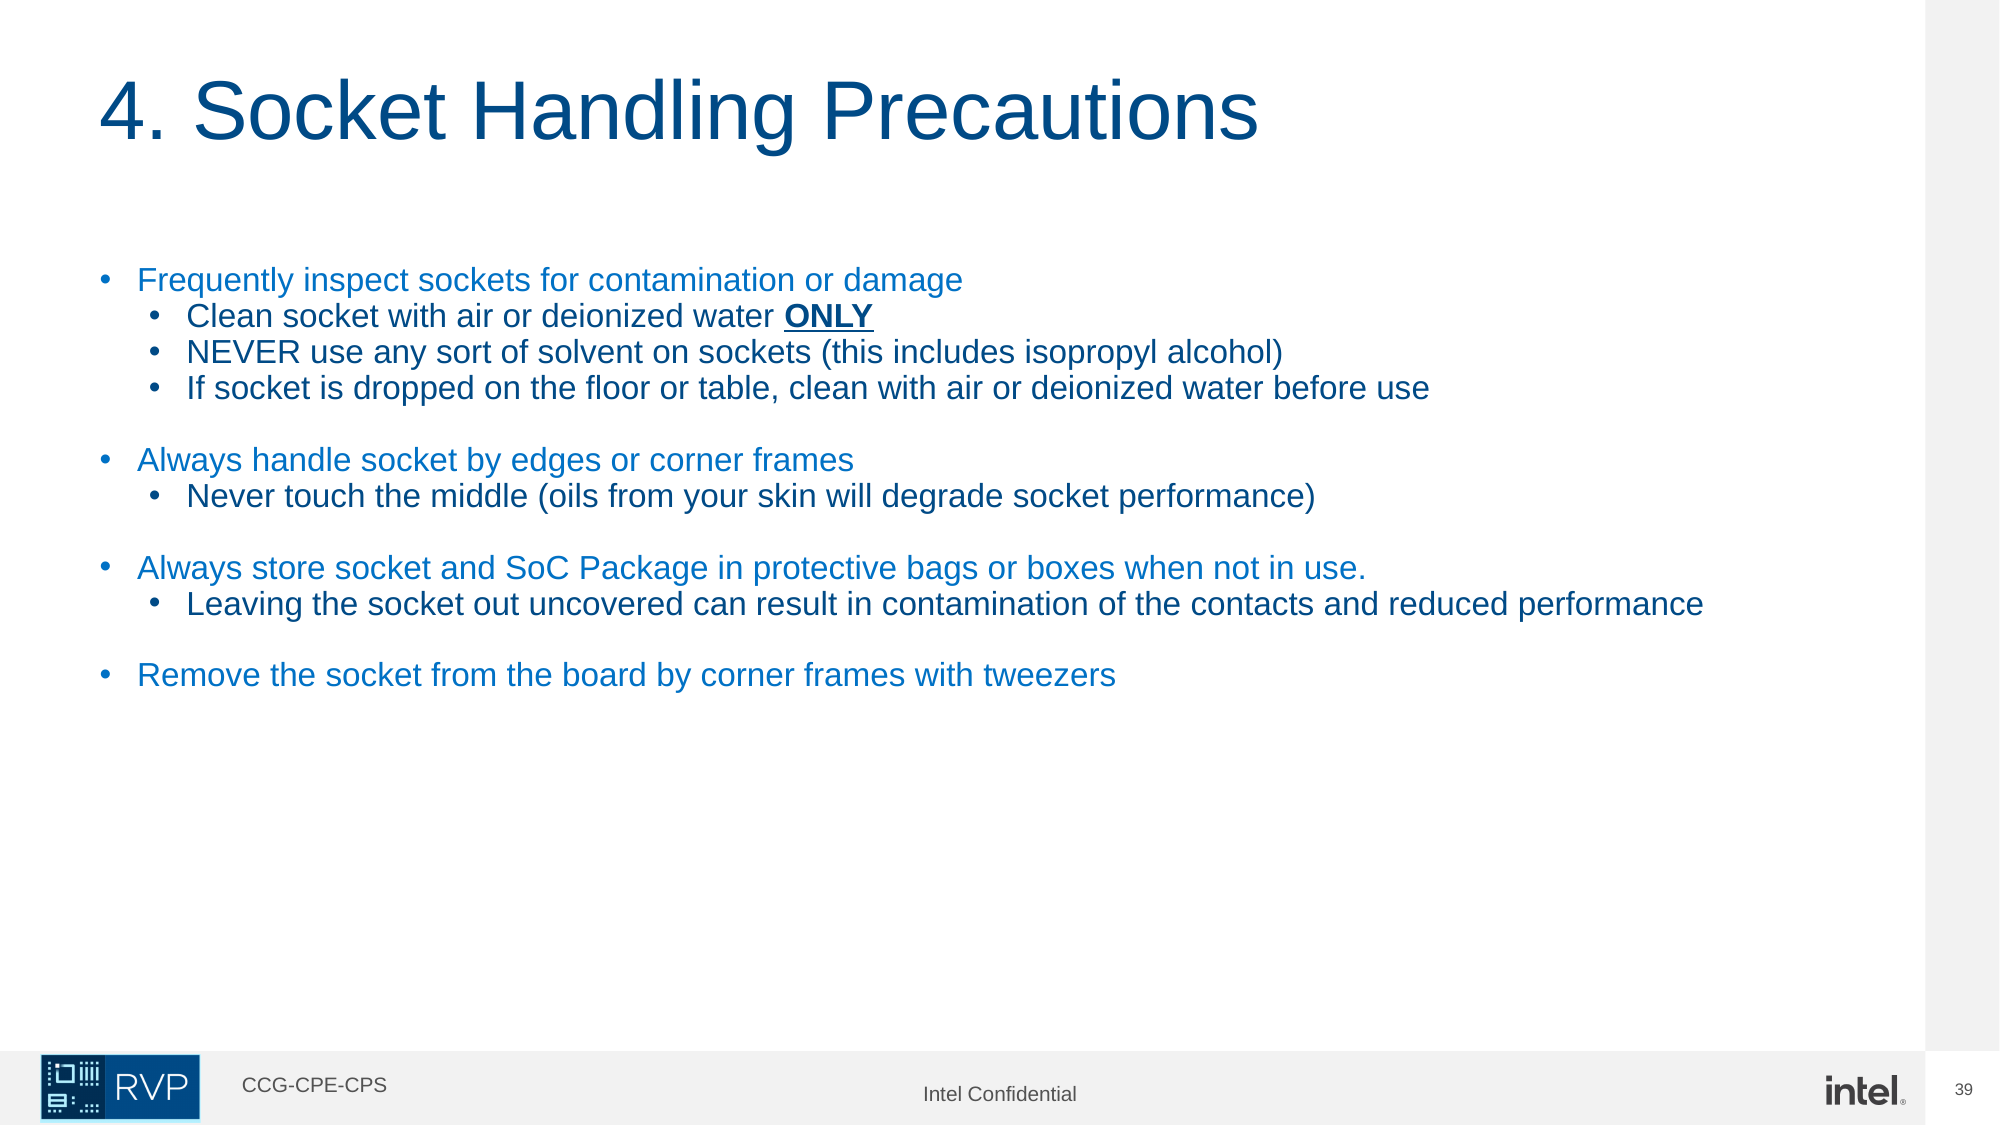

39
# 4. Socket Handling Precautions
Frequently inspect sockets for contamination or damage
Clean socket with air or deionized water ONLY
NEVER use any sort of solvent on sockets (this includes isopropyl alcohol)
If socket is dropped on the floor or table, clean with air or deionized water before use

Always handle socket by edges or corner frames
Never touch the middle (oils from your skin will degrade socket performance)

Always store socket and SoC Package in protective bags or boxes when not in use.
Leaving the socket out uncovered can result in contamination of the contacts and reduced performance

Remove the socket from the board by corner frames with tweezers